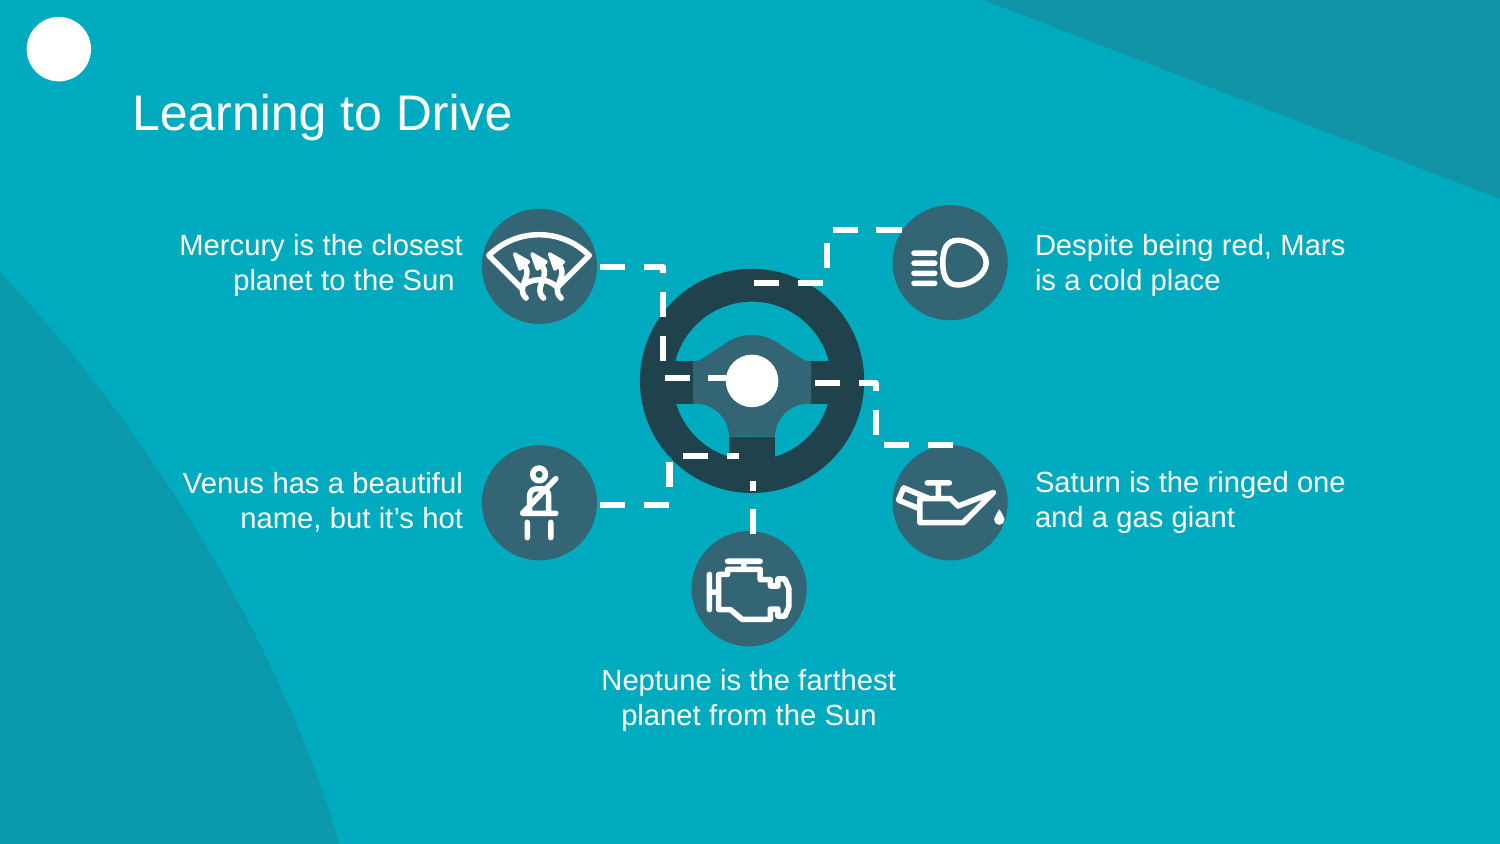

# Learning to Drive

Despite being red, Mars is a cold place
Mercury is the closest planet to the Sun

Saturn is the ringed one and a gas giant
Venus has a beautiful name, but it’s hot

Neptune is the farthest planet from the Sun